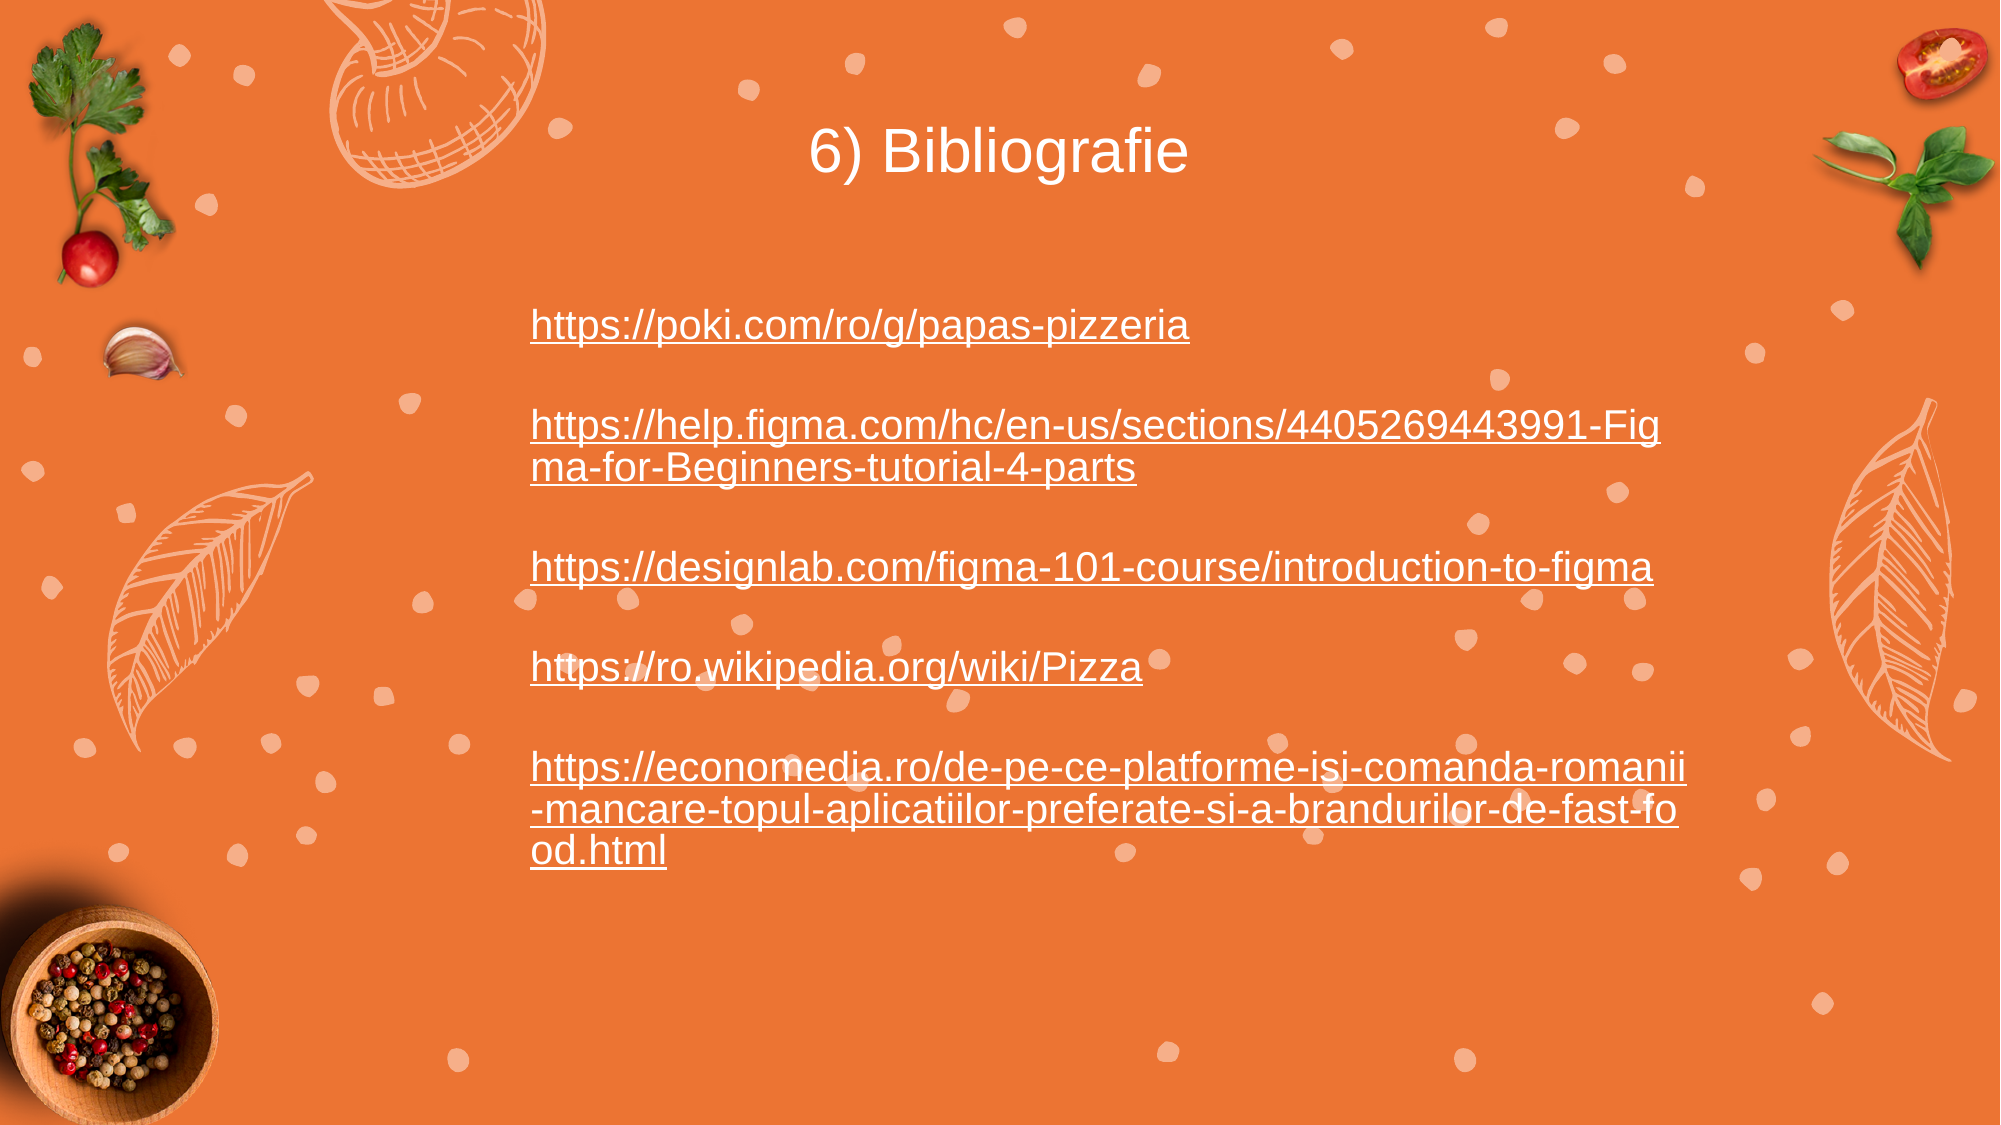

# 6) Bibliografie
https://poki.com/ro/g/papas-pizzeria

https://help.figma.com/hc/en-us/sections/4405269443991-Figma-for-Beginners-tutorial-4-parts

https://designlab.com/figma-101-course/introduction-to-figma

https://ro.wikipedia.org/wiki/Pizza

https://economedia.ro/de-pe-ce-platforme-isi-comanda-romanii-mancare-topul-aplicatiilor-preferate-si-a-brandurilor-de-fast-food.html